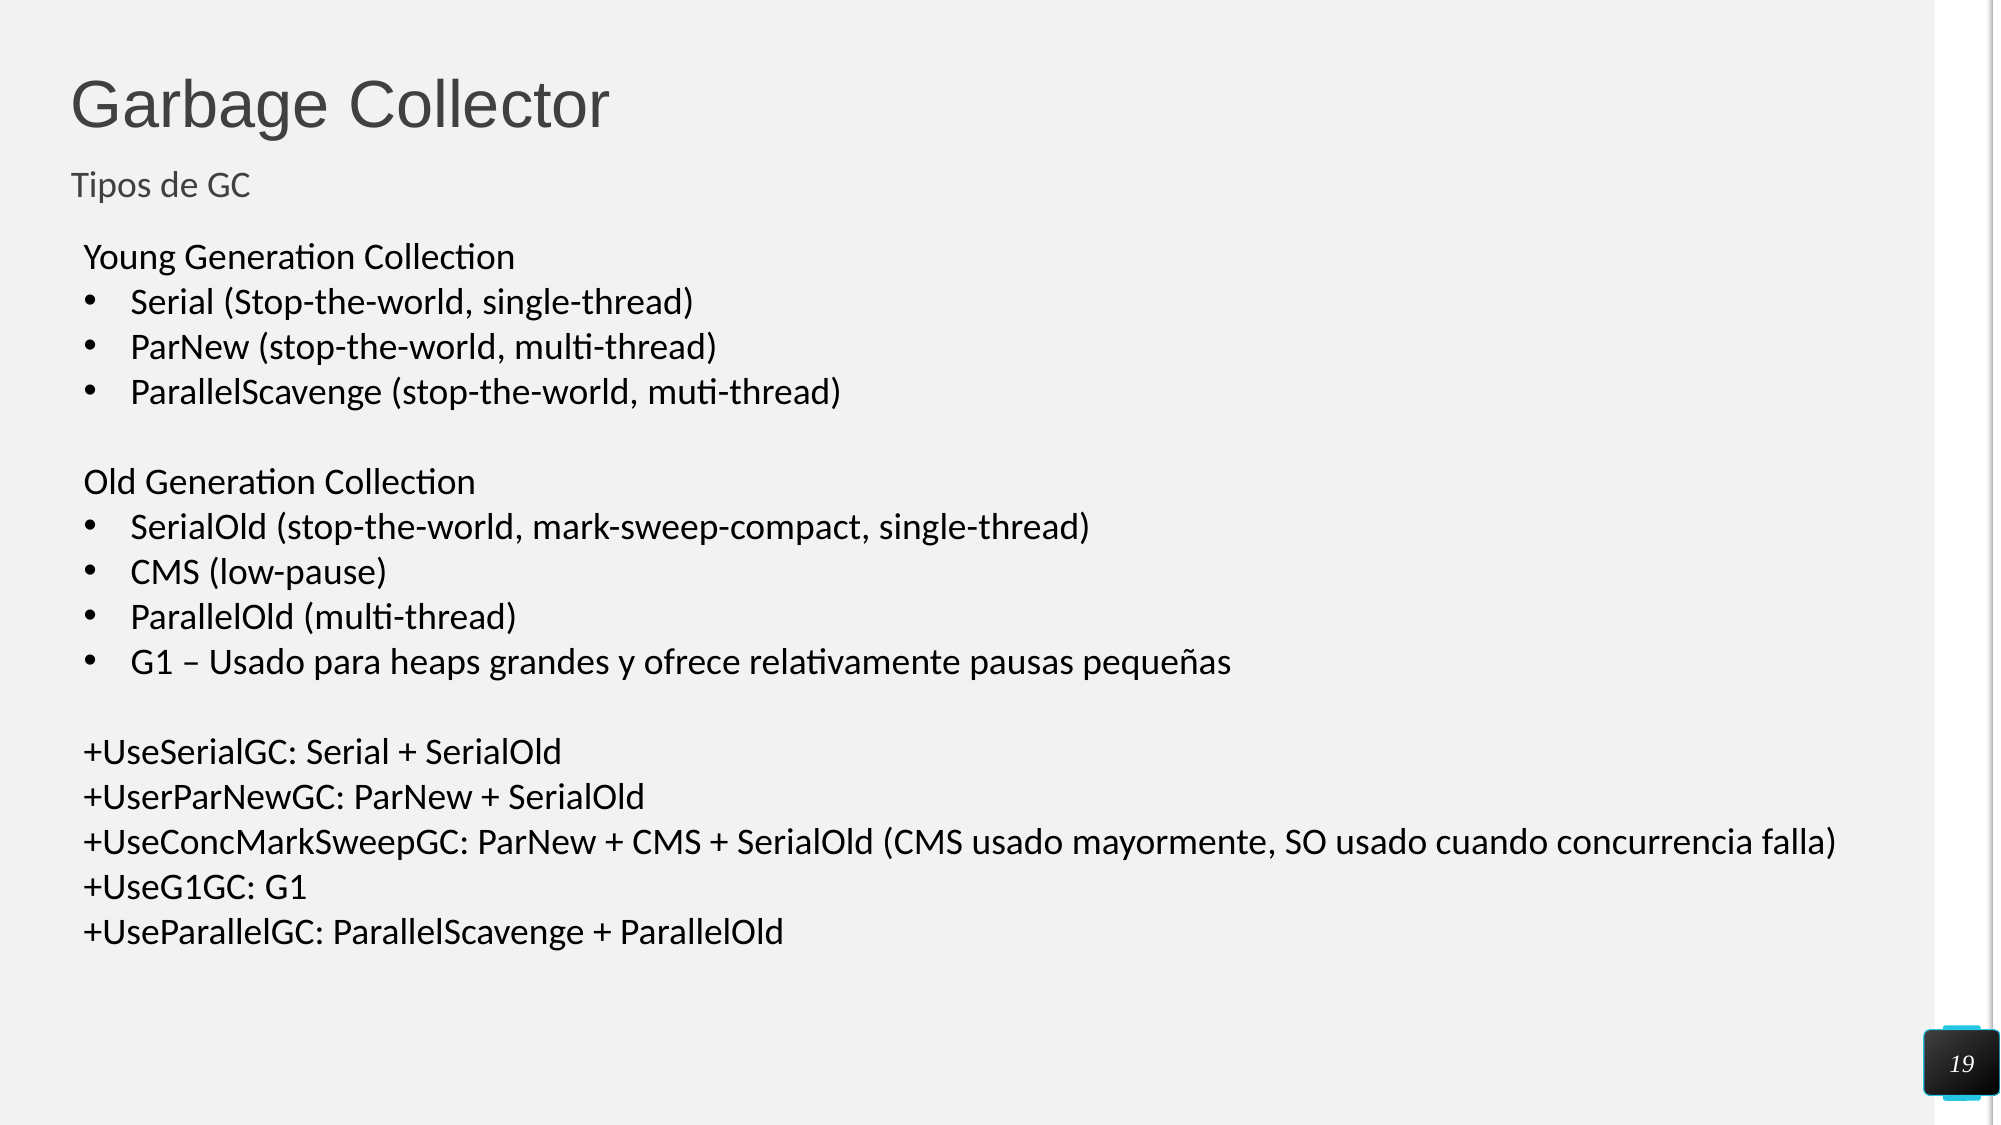

# Garbage Collector
Tipos de GC
Young Generation Collection
Serial (Stop-the-world, single-thread)
ParNew (stop-the-world, multi-thread)
ParallelScavenge (stop-the-world, muti-thread)

Old Generation Collection
SerialOld (stop-the-world, mark-sweep-compact, single-thread)
CMS (low-pause)
ParallelOld (multi-thread)
G1 – Usado para heaps grandes y ofrece relativamente pausas pequeñas

+UseSerialGC: Serial + SerialOld
+UserParNewGC: ParNew + SerialOld
+UseConcMarkSweepGC: ParNew + CMS + SerialOld (CMS usado mayormente, SO usado cuando concurrencia falla)
+UseG1GC: G1
+UseParallelGC: ParallelScavenge + ParallelOld

19